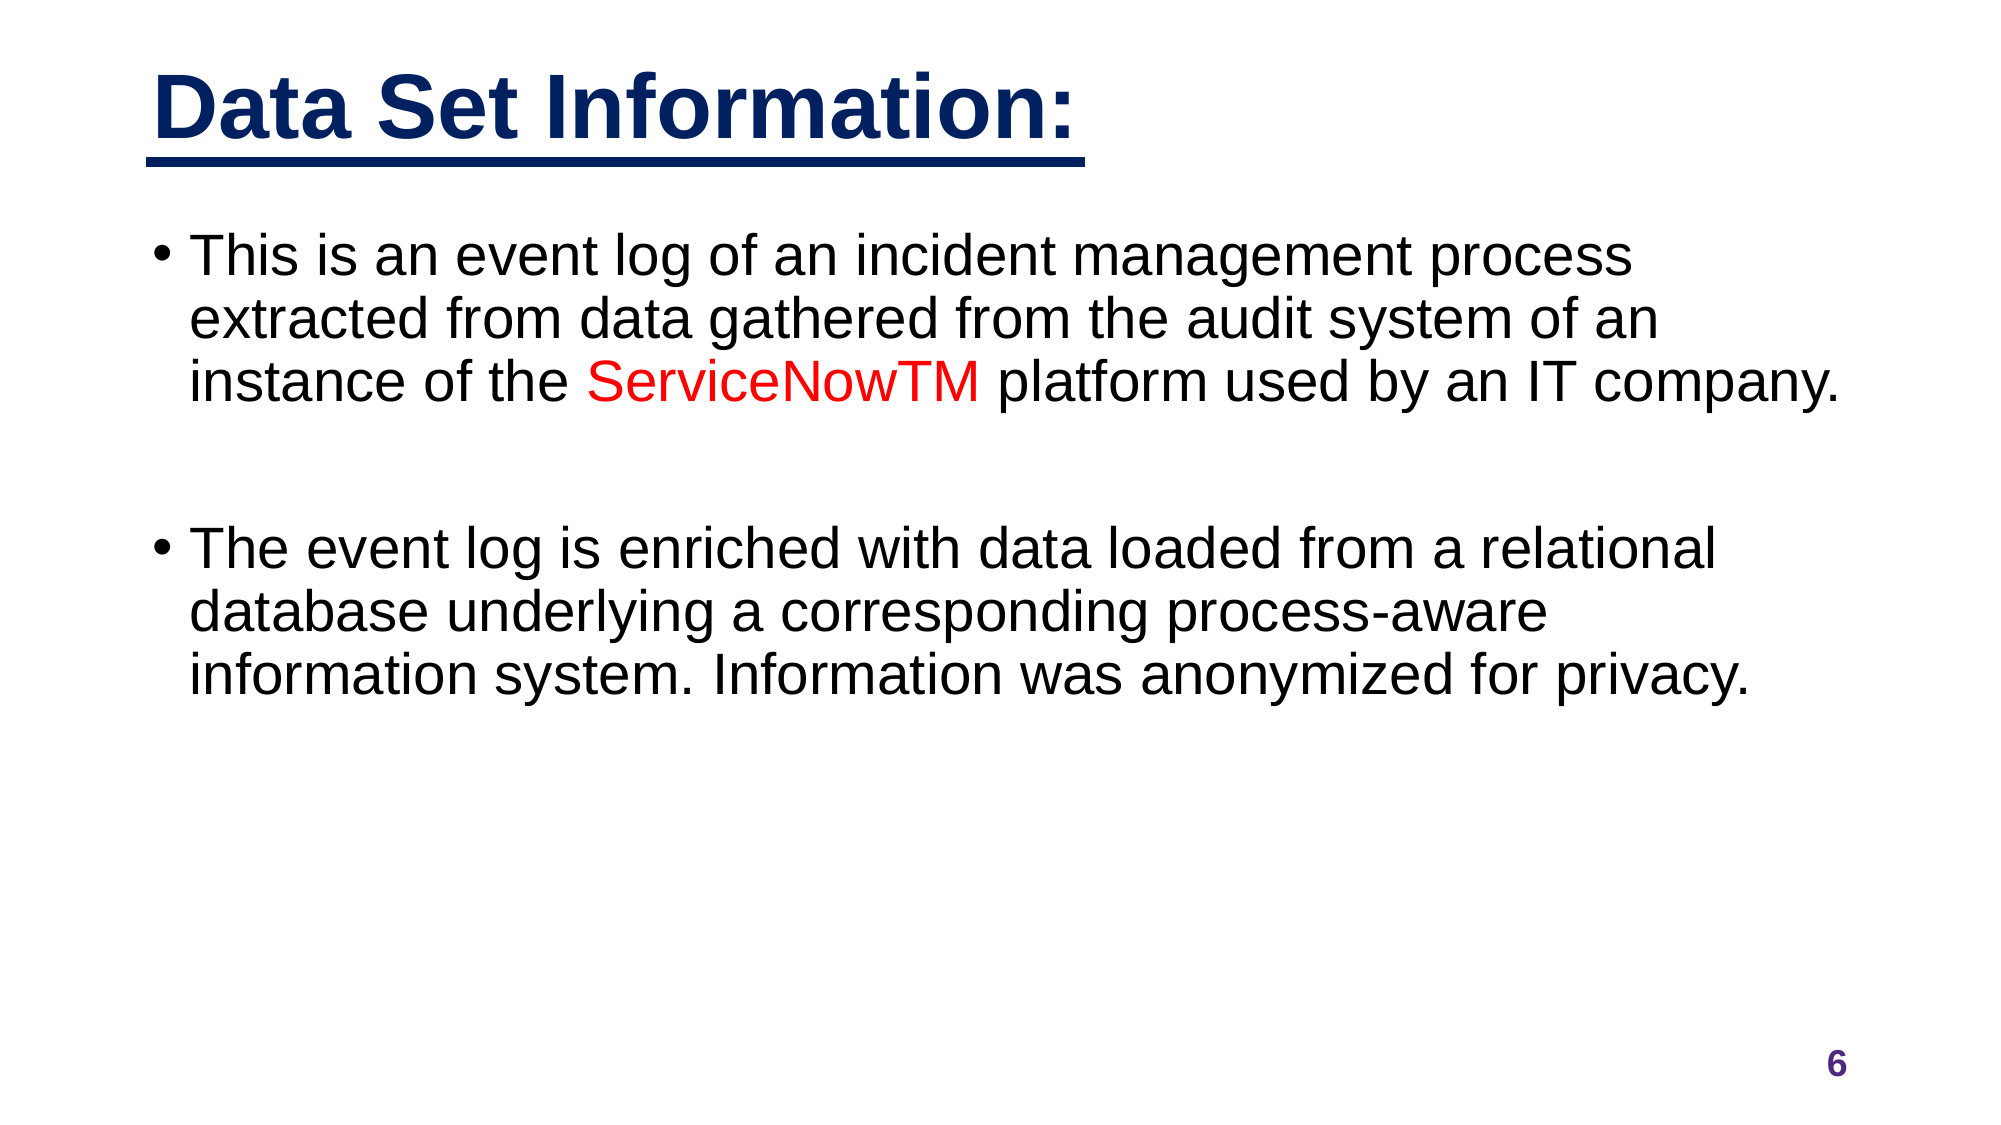

Data Set Information:
This is an event log of an incident management process extracted from data gathered from the audit system of an instance of the ServiceNowTM platform used by an IT company.

The event log is enriched with data loaded from a relational database underlying a corresponding process-aware information system. Information was anonymized for privacy.